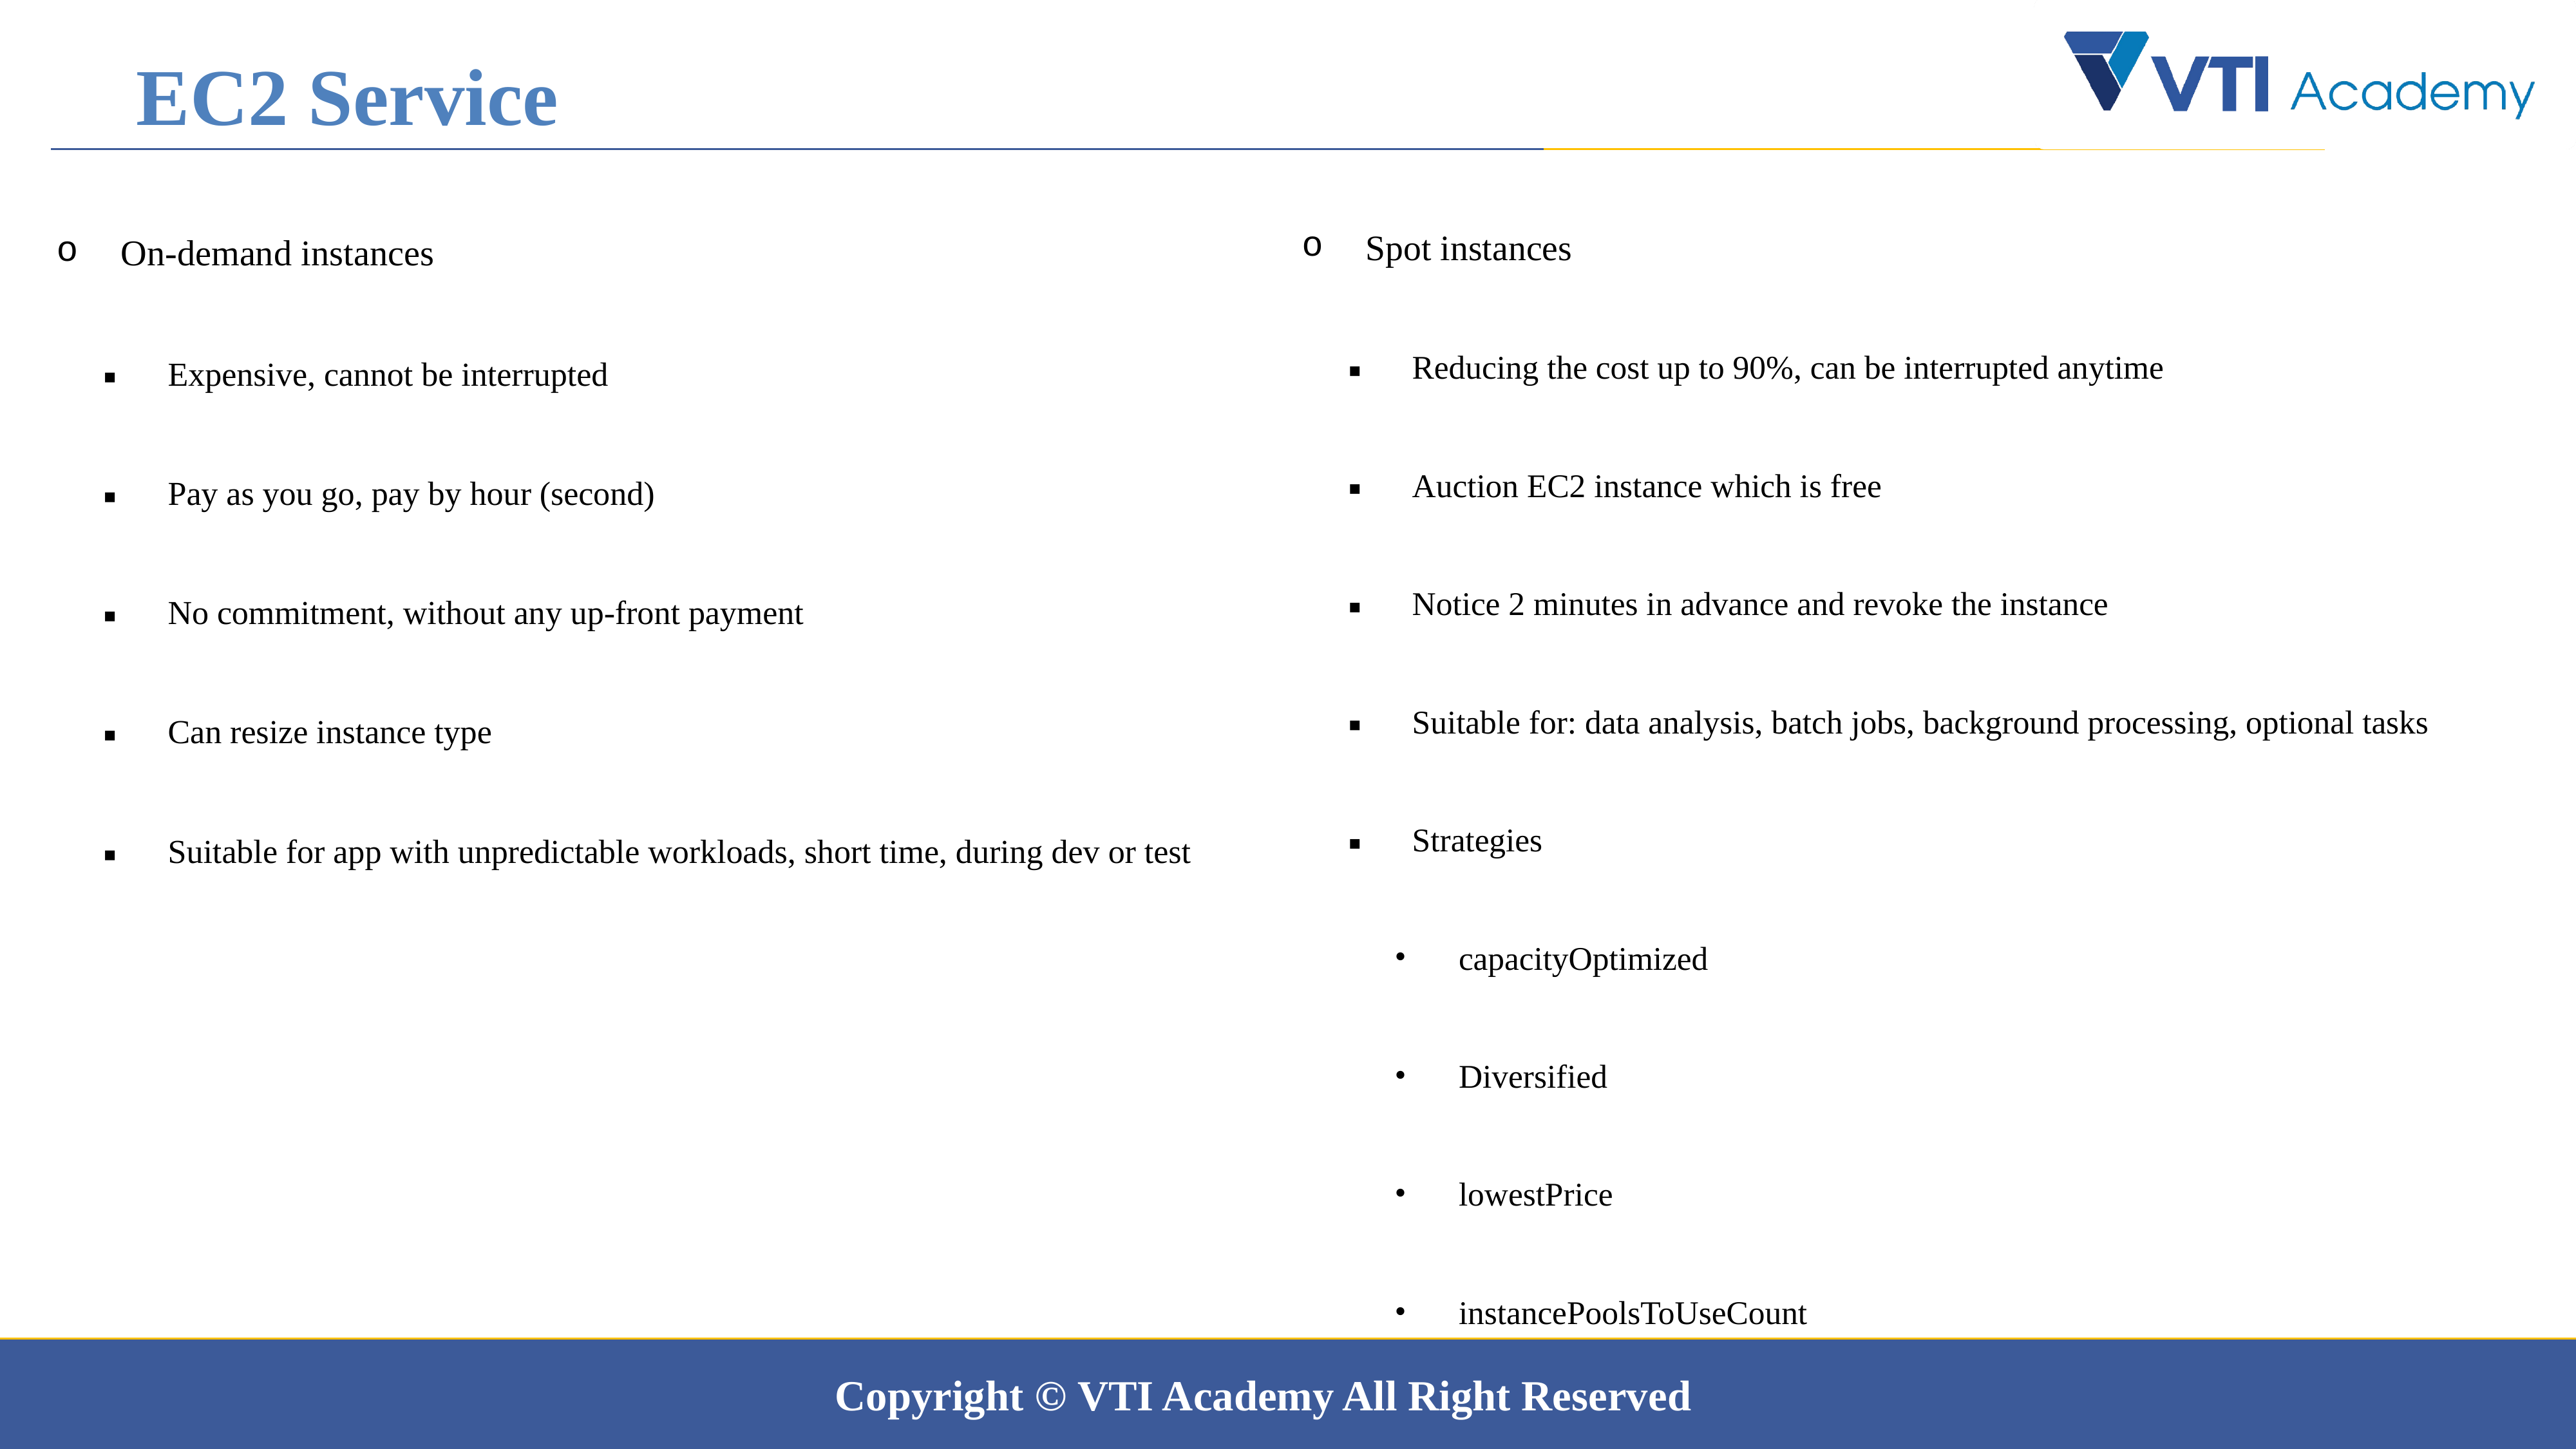

EC2 Service
Spot instances
Reducing the cost up to 90%, can be interrupted anytime
Auction EC2 instance which is free
Notice 2 minutes in advance and revoke the instance
Suitable for: data analysis, batch jobs, background processing, optional tasks
Strategies
capacityOptimized
Diversified
lowestPrice
instancePoolsToUseCount
On-demand instances
Expensive, cannot be interrupted
Pay as you go, pay by hour (second)
No commitment, without any up-front payment
Can resize instance type
Suitable for app with unpredictable workloads, short time, during dev or test